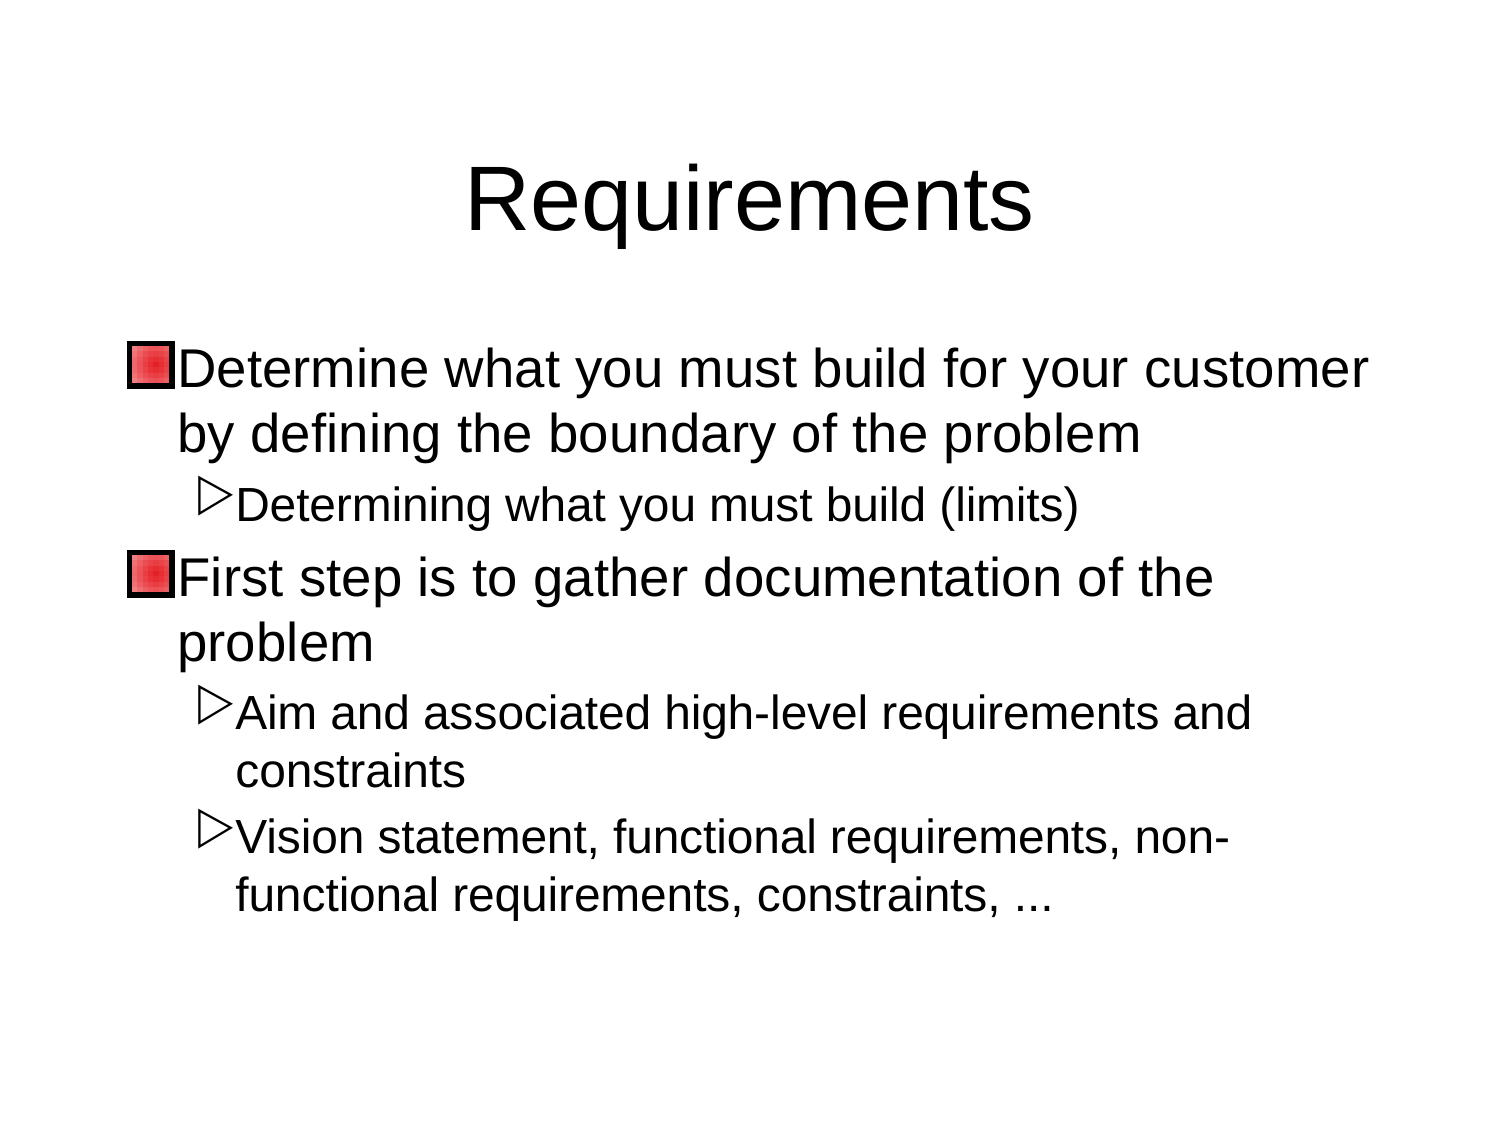

# Requirements
Determine what you must build for your customer by defining the boundary of the problem
Determining what you must build (limits)
First step is to gather documentation of the problem
Aim and associated high-level requirements and constraints
Vision statement, functional requirements, non-functional requirements, constraints, ...